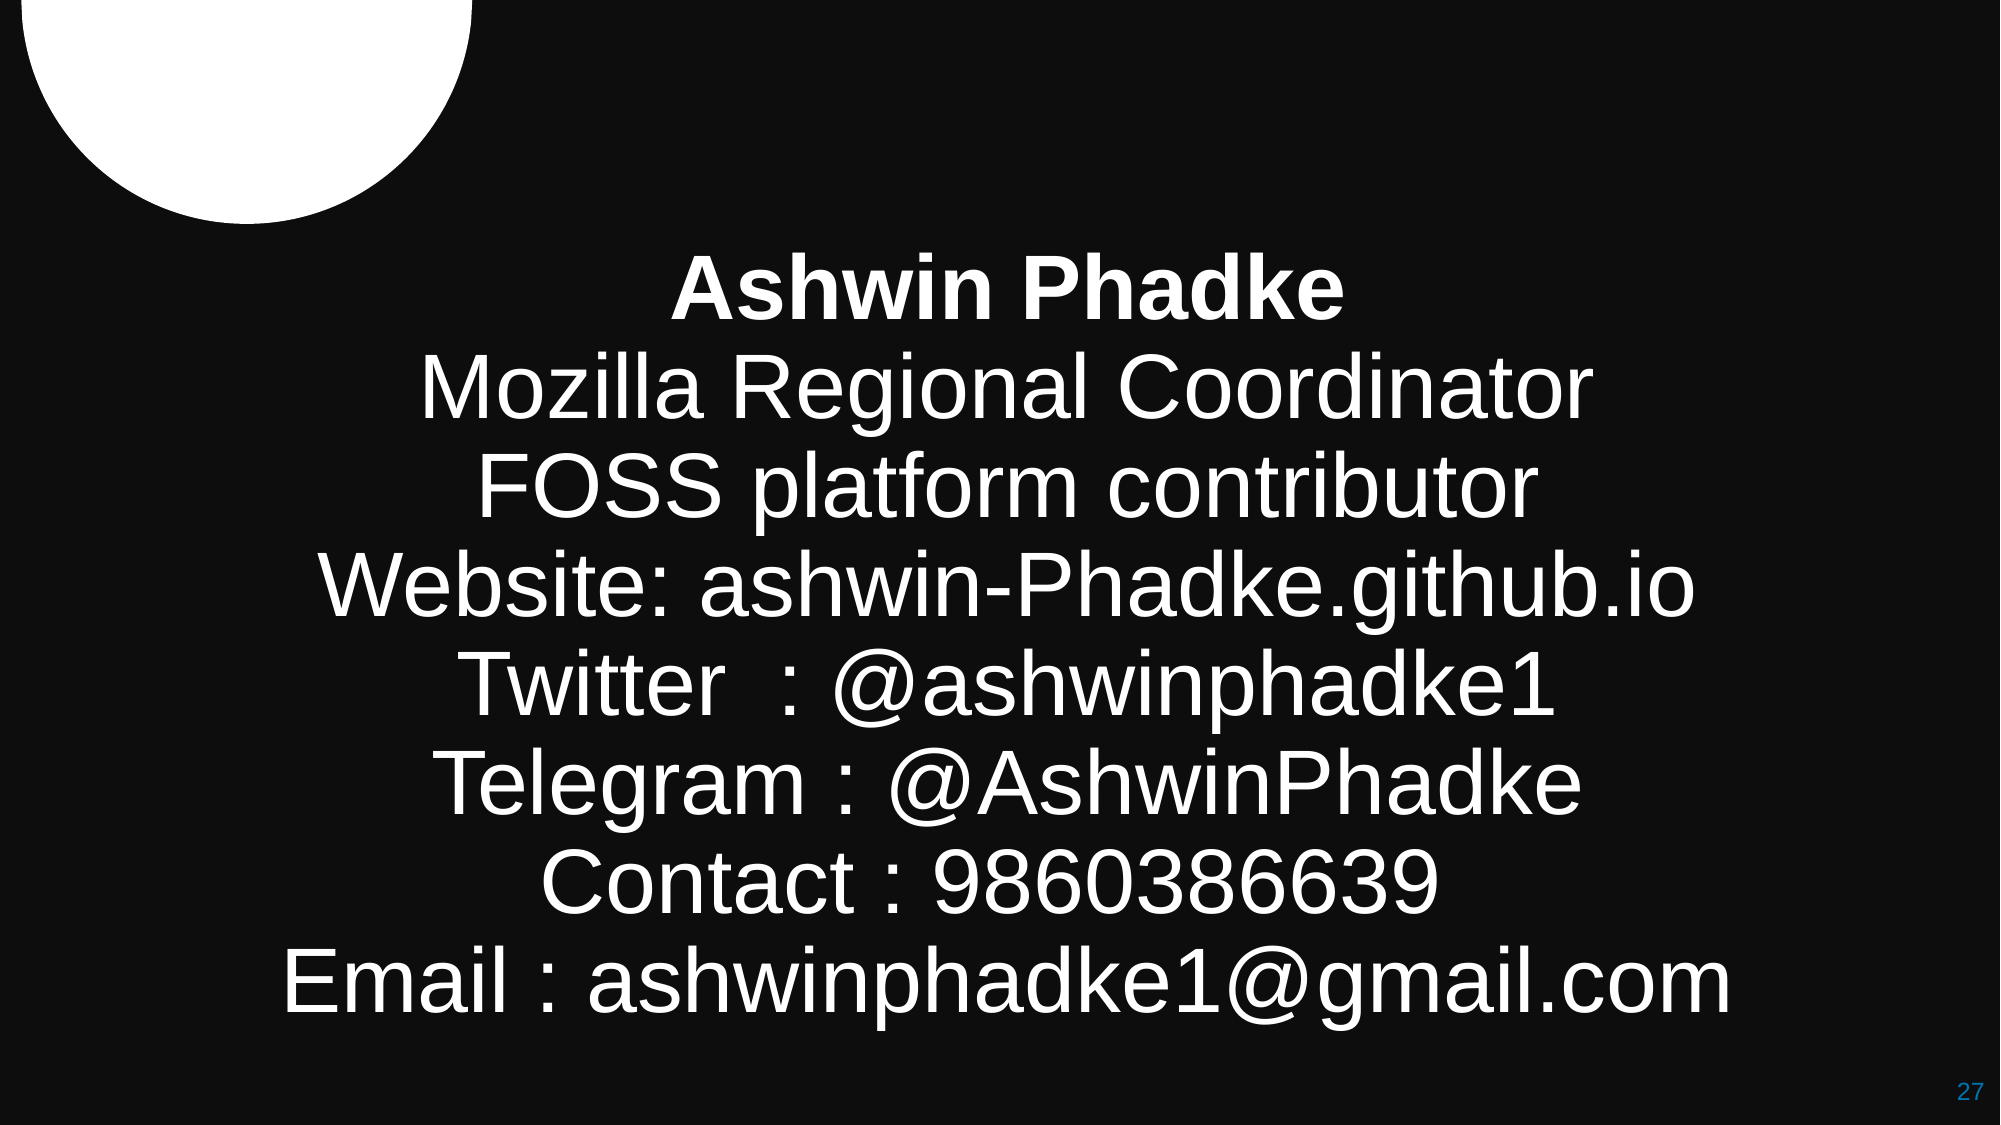

Ashwin Phadke
Mozilla Regional Coordinator
FOSS platform contributor
Website: ashwin-Phadke.github.io
Twitter  : @ashwinphadke1
Telegram : @AshwinPhadke
Contact : 9860386639
Email : ashwinphadke1@gmail.com
27